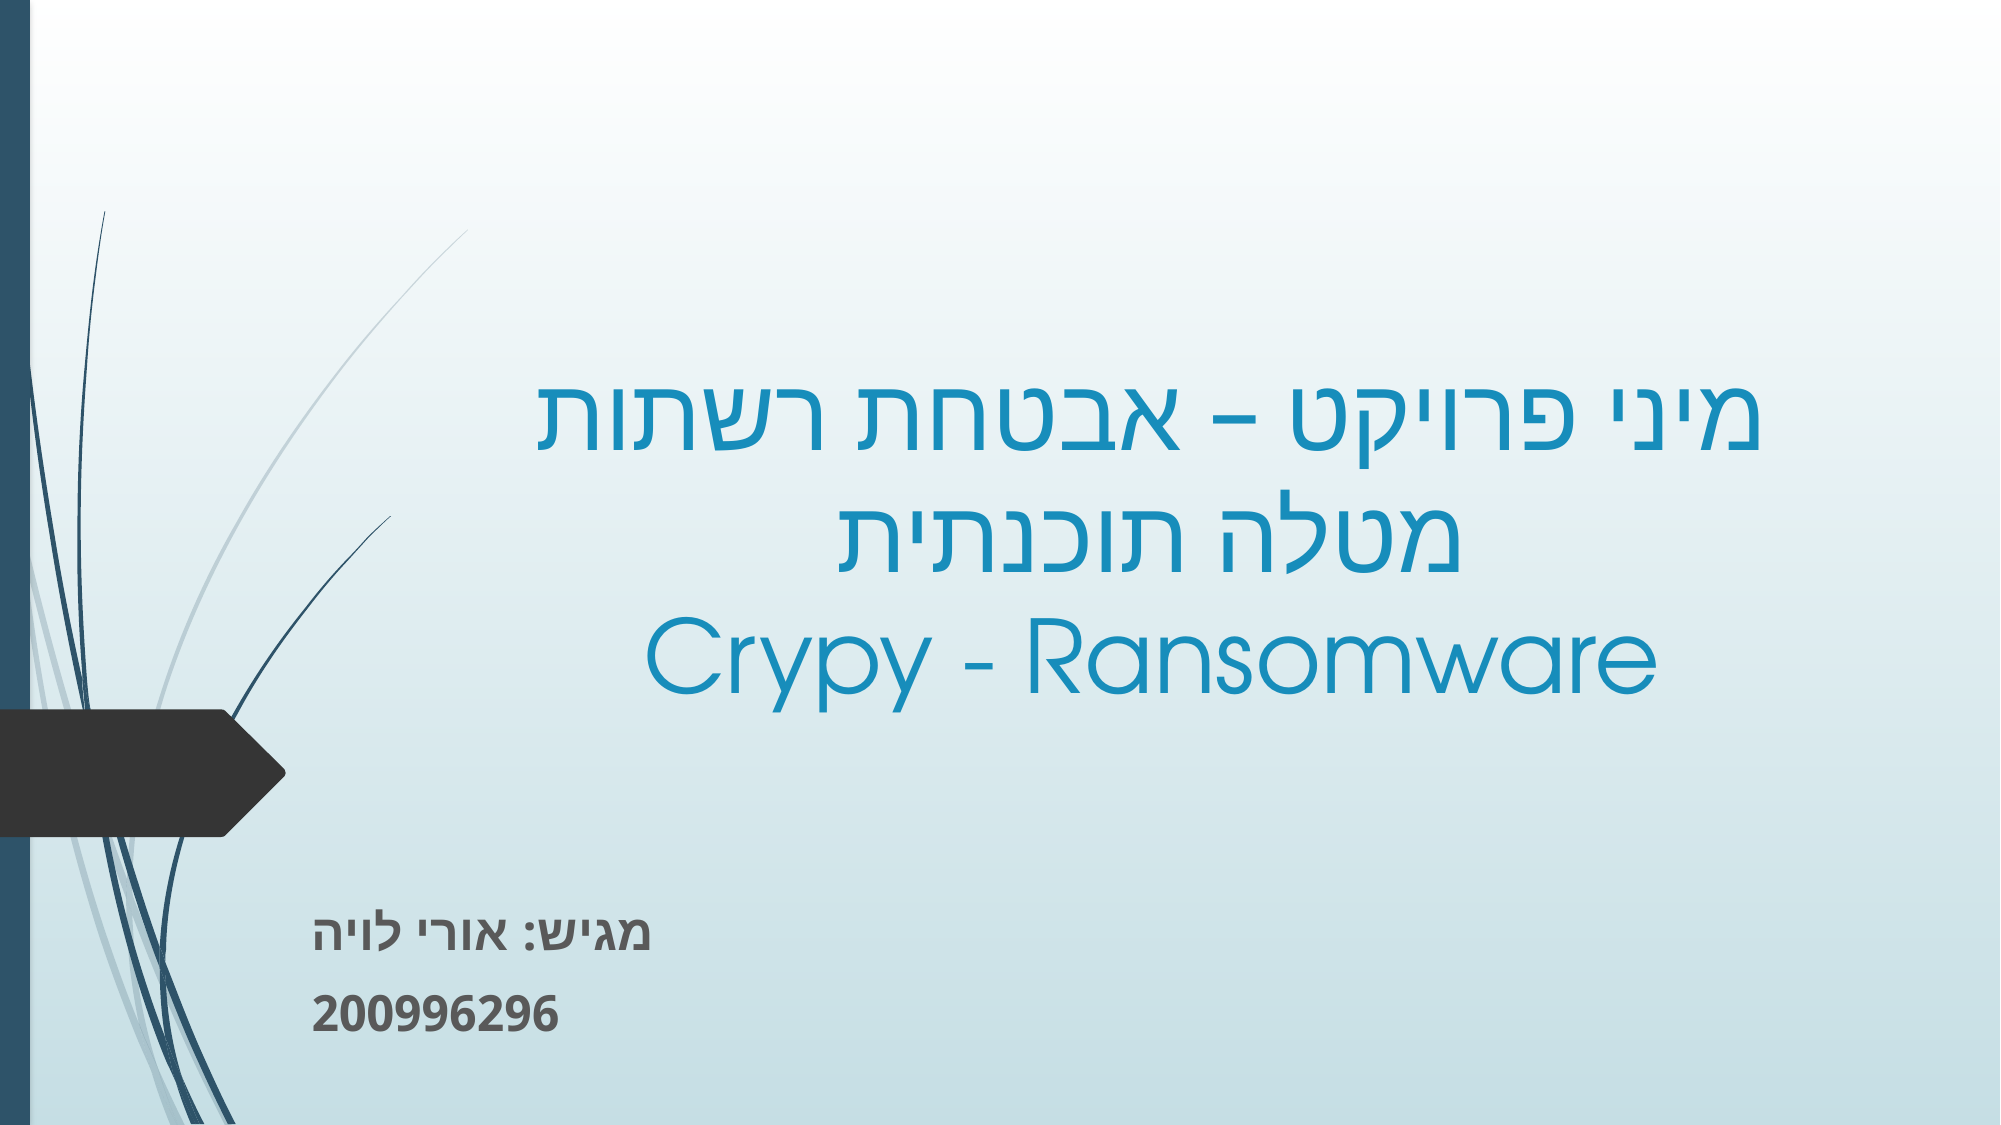

# מיני פרויקט – אבטחת רשתות מטלה תוכנתית Crypy - Ransomware
מגיש: אורי לויה
200996296